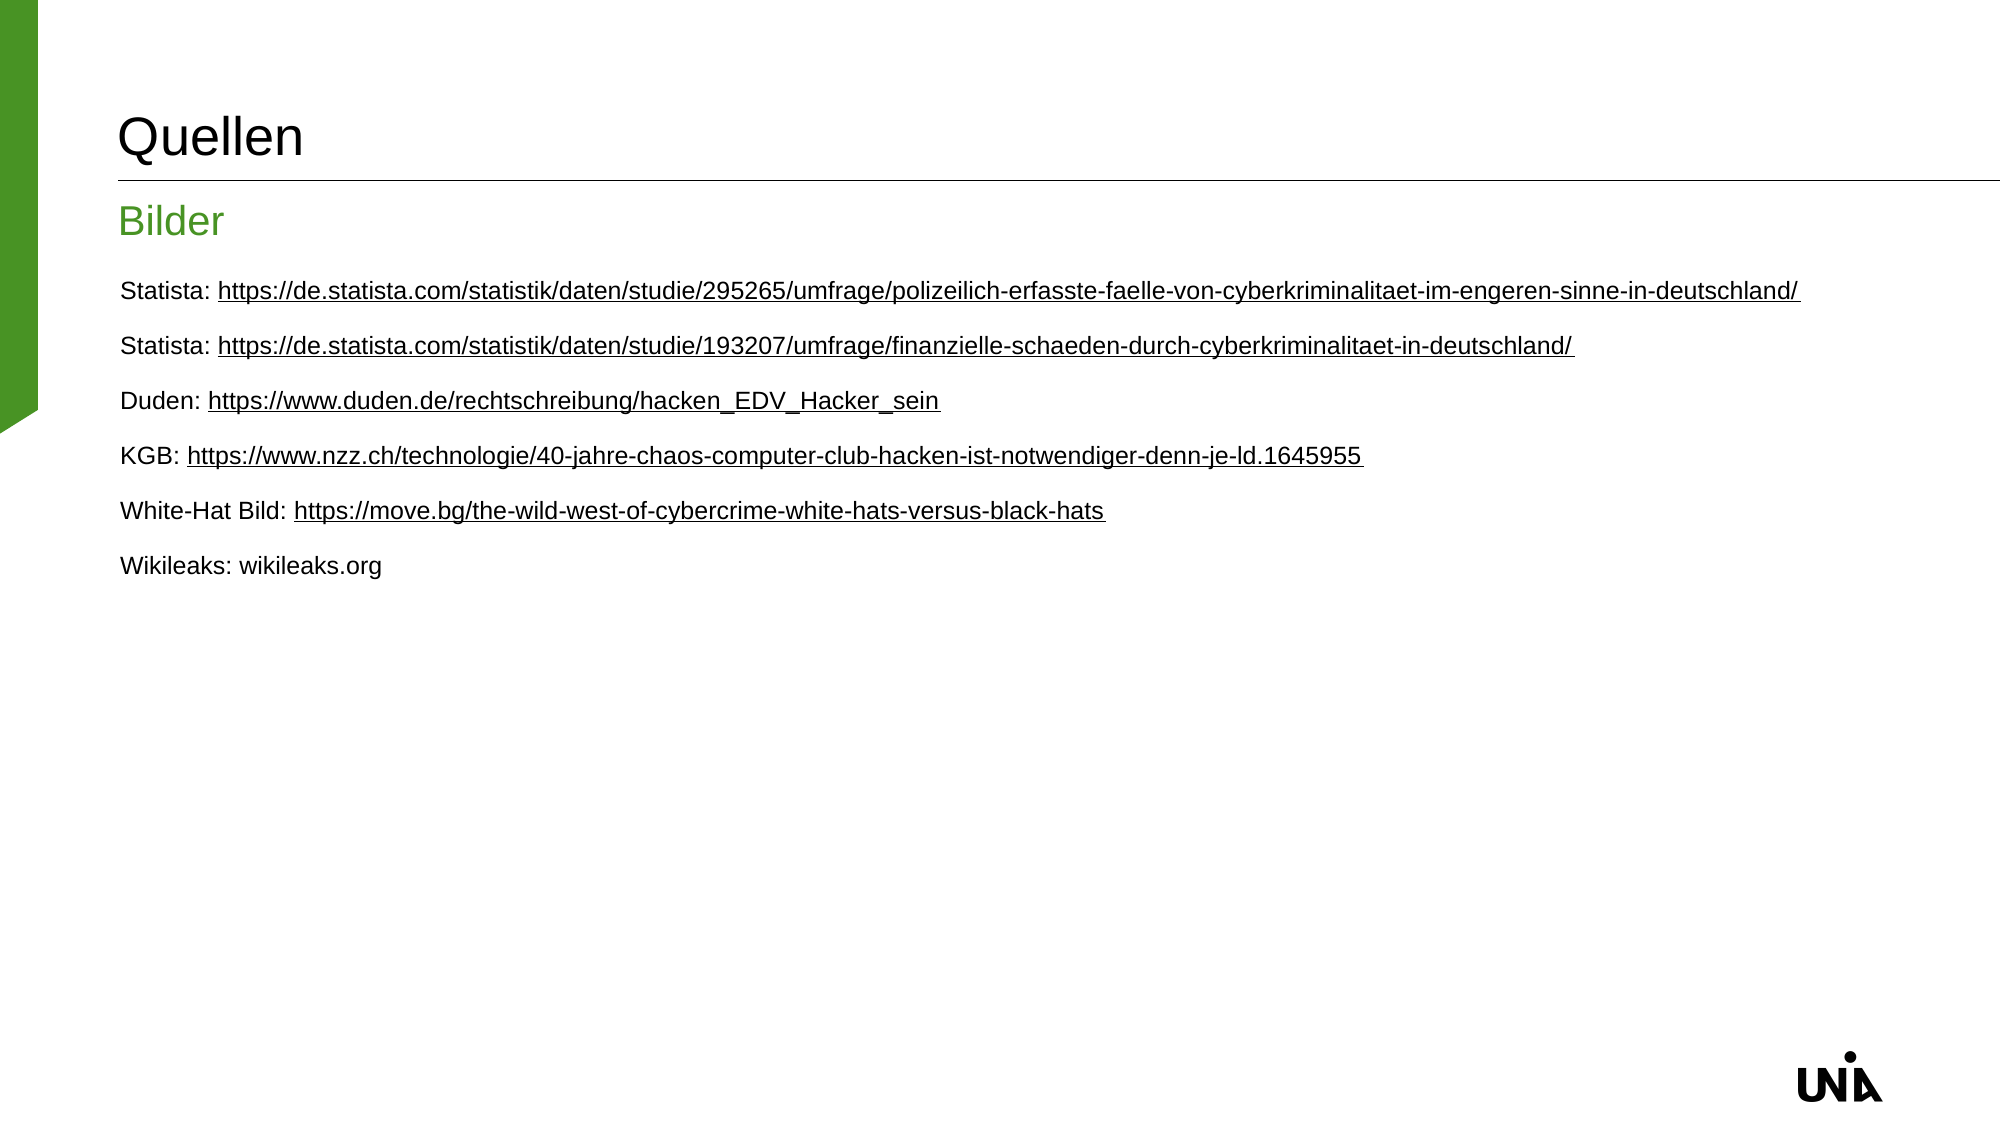

# Quellen
Bilder
Statista: https://de.statista.com/statistik/daten/studie/295265/umfrage/polizeilich-erfasste-faelle-von-cyberkriminalitaet-im-engeren-sinne-in-deutschland/
Statista: https://de.statista.com/statistik/daten/studie/193207/umfrage/finanzielle-schaeden-durch-cyberkriminalitaet-in-deutschland/
Duden: https://www.duden.de/rechtschreibung/hacken_EDV_Hacker_sein
KGB: https://www.nzz.ch/technologie/40-jahre-chaos-computer-club-hacken-ist-notwendiger-denn-je-ld.1645955
White-Hat Bild: https://move.bg/the-wild-west-of-cybercrime-white-hats-versus-black-hats
Wikileaks: wikileaks.org